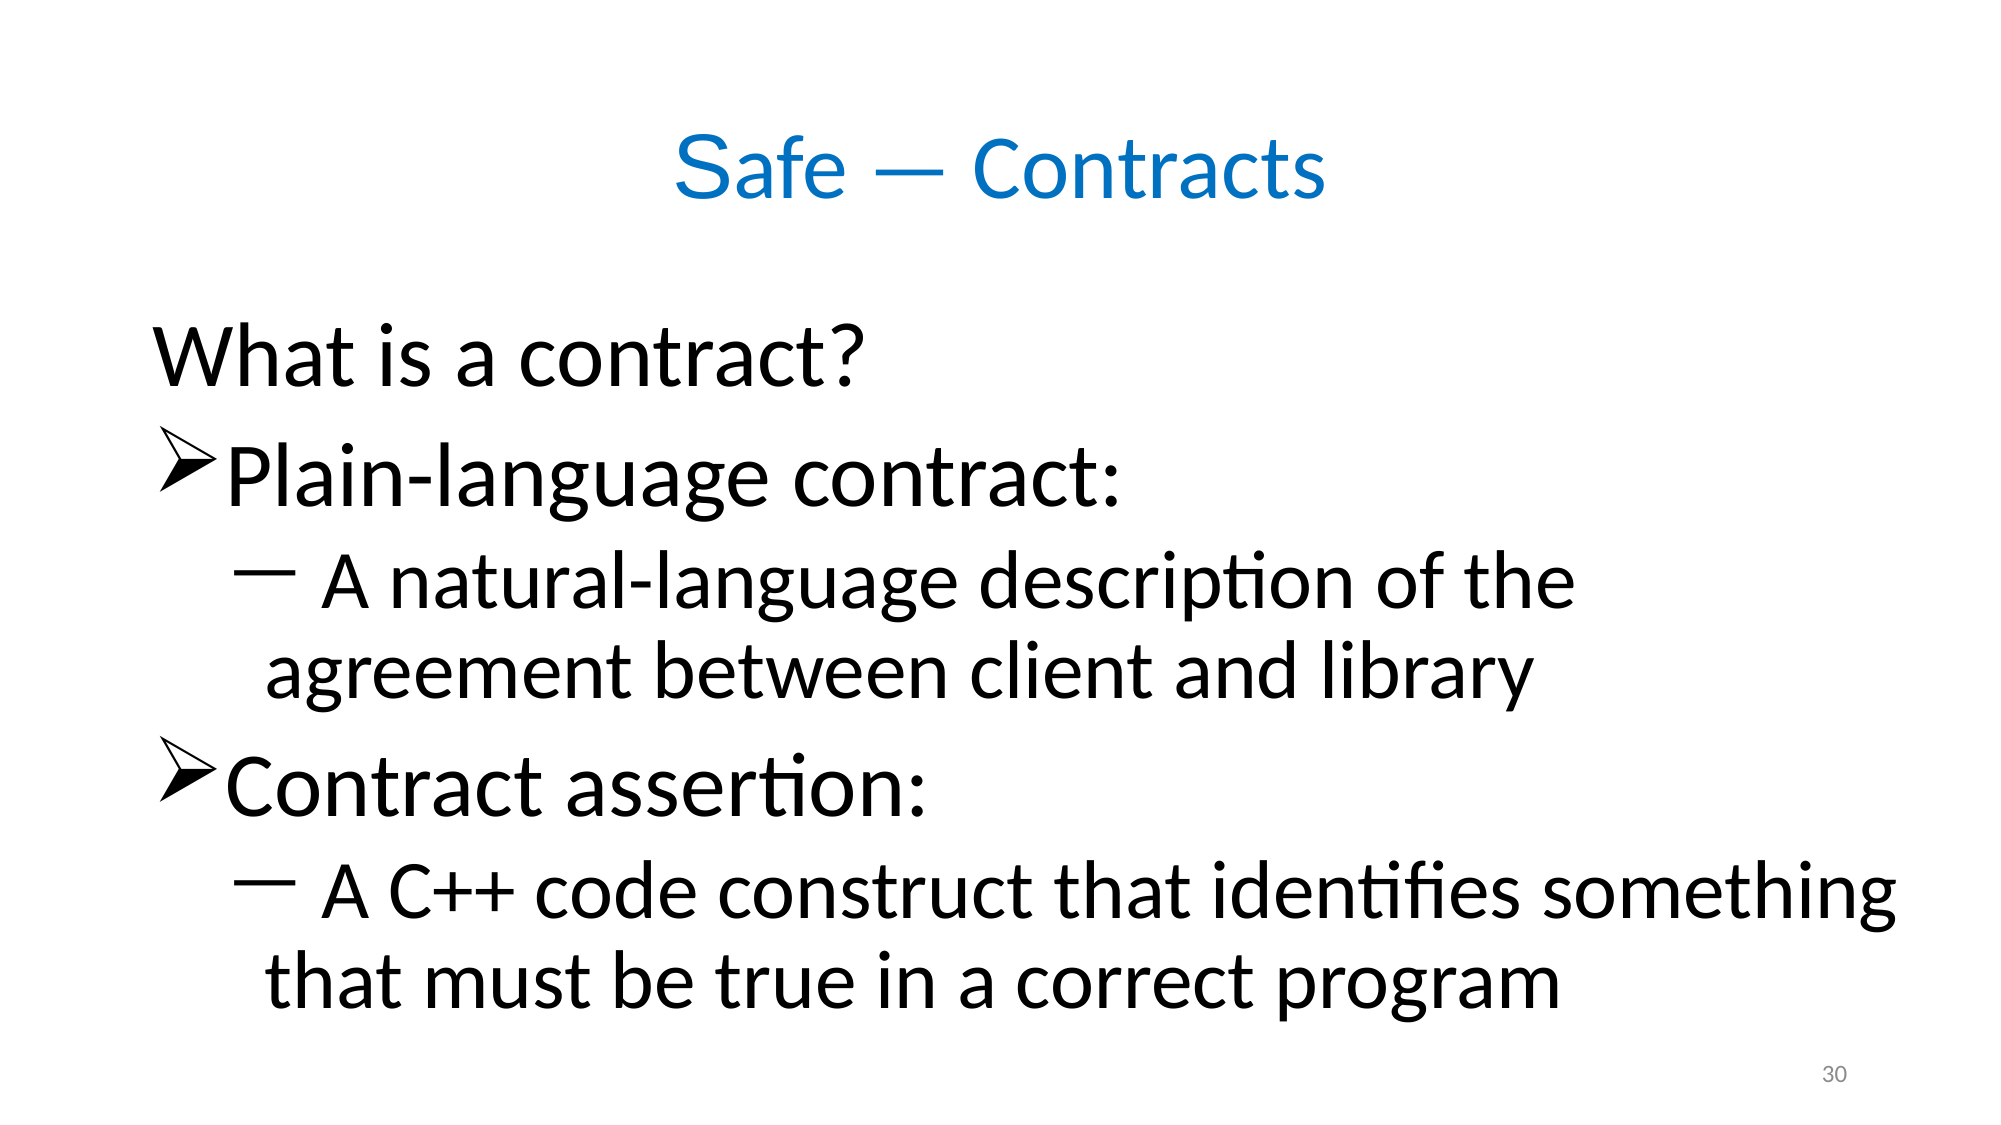

# Safe — Contracts
What is a contract?
Plain-language contract:
 A natural-language description of the agreement between client and library
Contract assertion:
 A C++ code construct that identifies something that must be true in a correct program
30